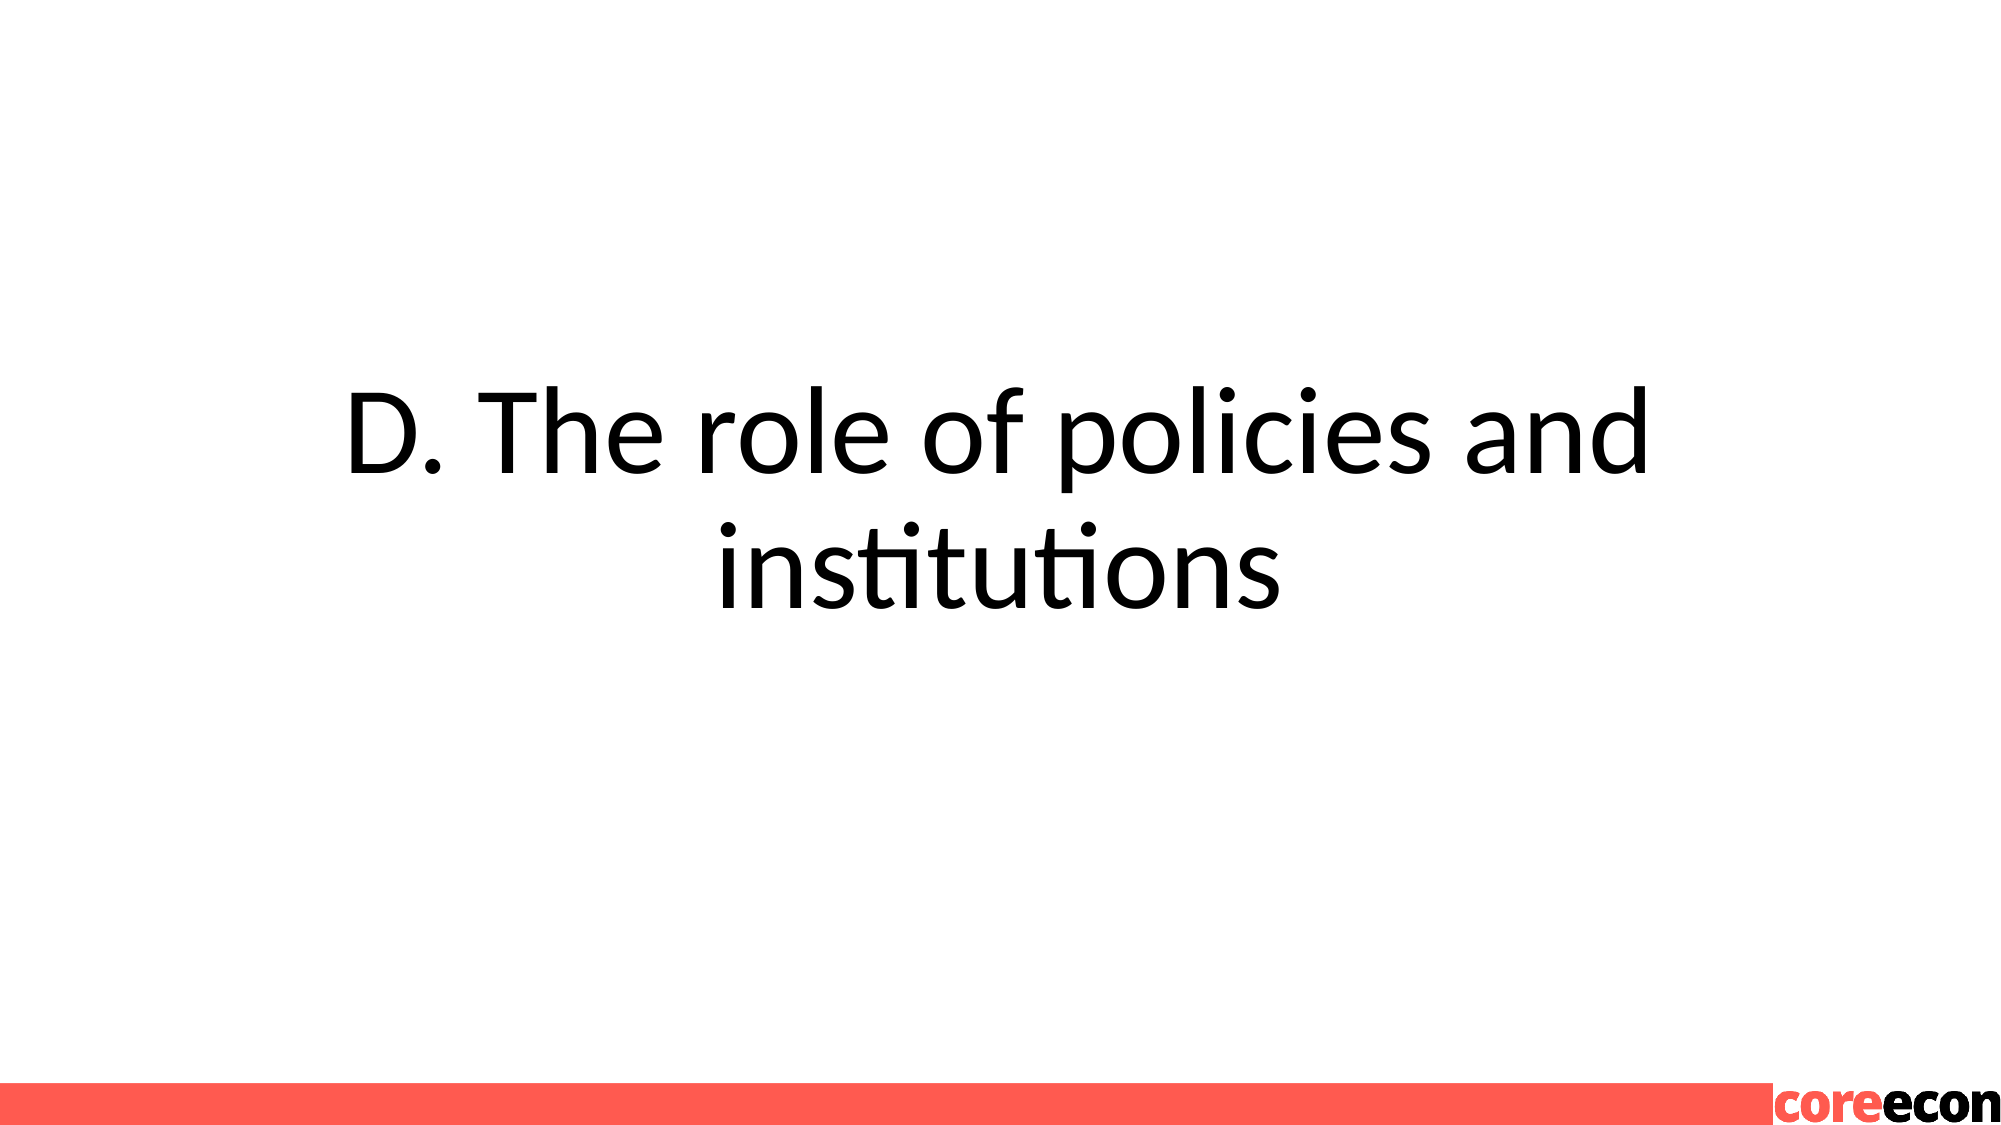

# D. The role of policies and institutions